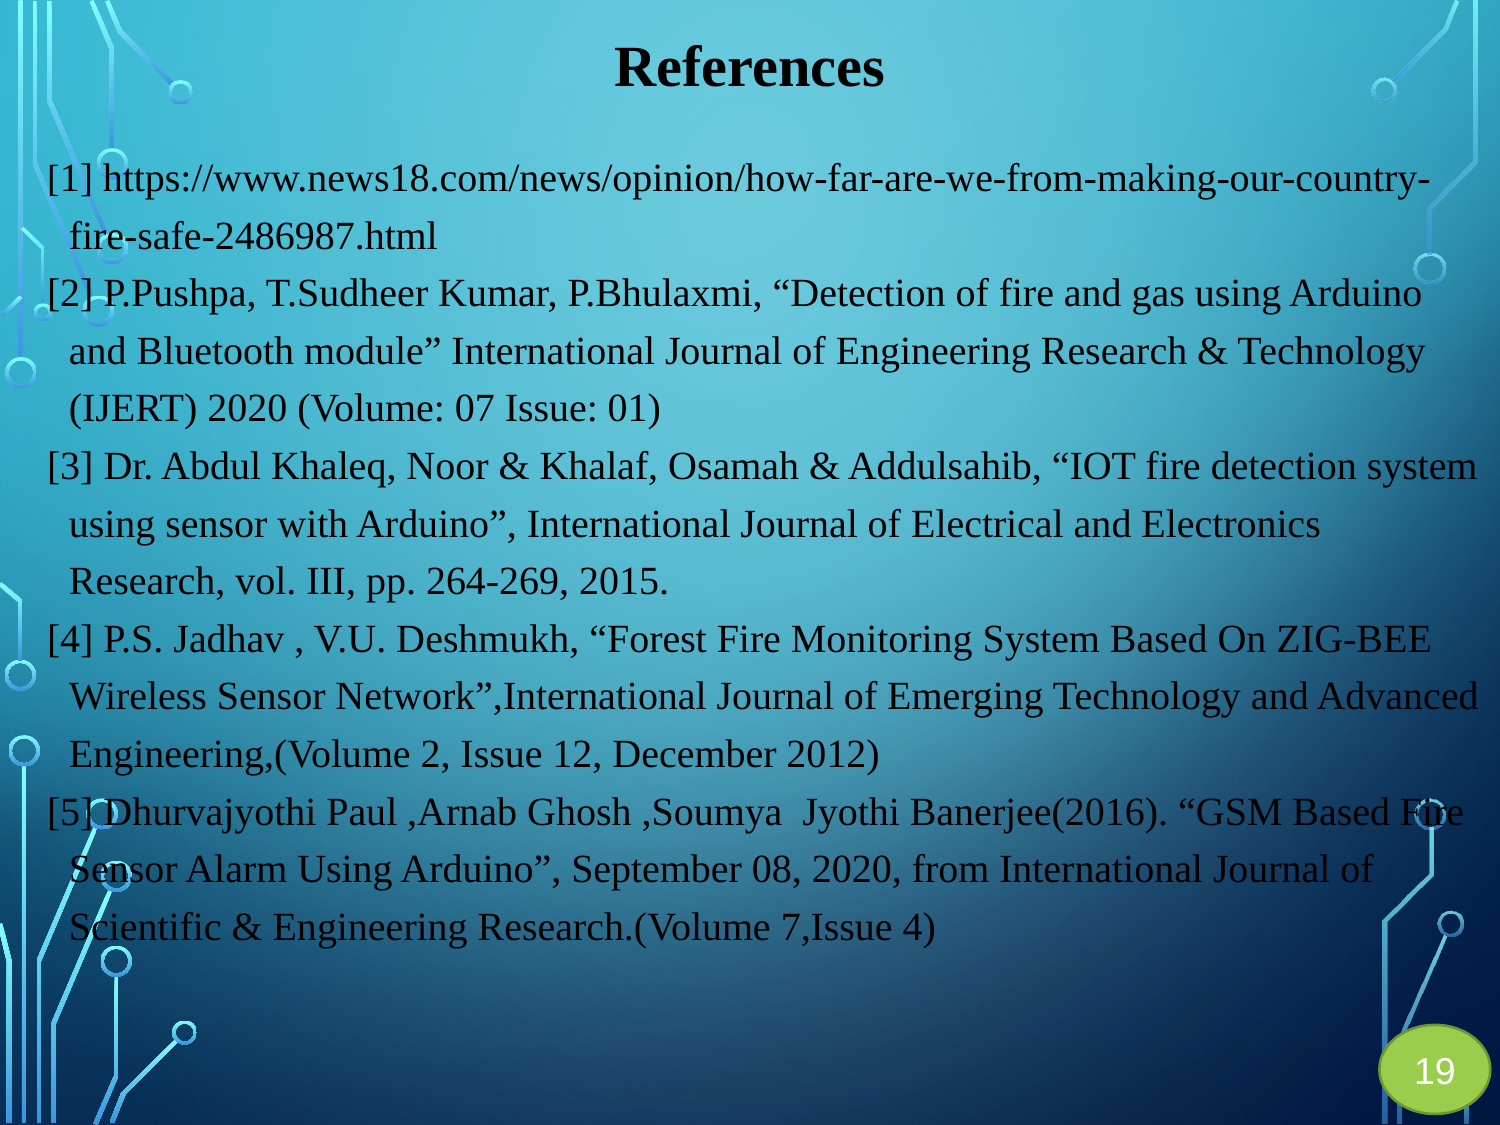

# References
[1] https://www.news18.com/news/opinion/how-far-are-we-from-making-our-country-fire-safe-2486987.html
[2] P.Pushpa, T.Sudheer Kumar, P.Bhulaxmi, “Detection of fire and gas using Arduino and Bluetooth module” International Journal of Engineering Research & Technology (IJERT) 2020 (Volume: 07 Issue: 01)
[3] Dr. Abdul Khaleq, Noor & Khalaf, Osamah & Addulsahib, “IOT fire detection system using sensor with Arduino”, International Journal of Electrical and Electronics Research, vol. III, pp. 264-269, 2015.
[4] P.S. Jadhav , V.U. Deshmukh, “Forest Fire Monitoring System Based On ZIG-BEE Wireless Sensor Network”,International Journal of Emerging Technology and Advanced Engineering,(Volume 2, Issue 12, December 2012)
[5] Dhurvajyothi Paul ,Arnab Ghosh ,Soumya  Jyothi Banerjee(2016). “GSM Based Fire Sensor Alarm Using Arduino”, September 08, 2020, from International Journal of Scientific & Engineering Research.(Volume 7,Issue 4)

19